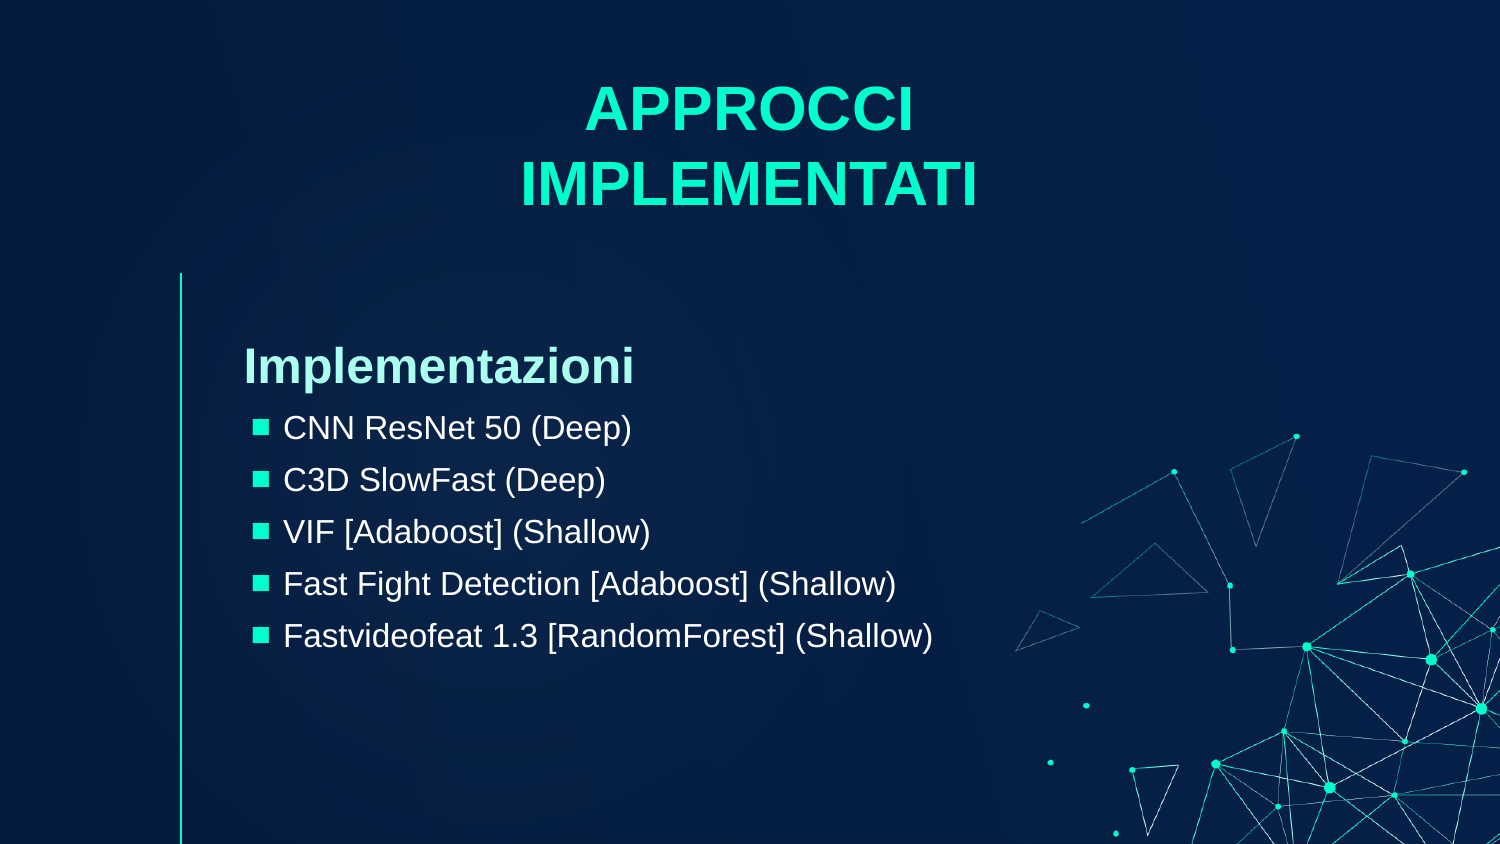

# APPROCCI IMPLEMENTATI

Implementazioni
CNN ResNet 50 (Deep)
C3D SlowFast (Deep)
VIF [Adaboost] (Shallow)
Fast Fight Detection [Adaboost] (Shallow)
Fastvideofeat 1.3 [RandomForest] (Shallow)